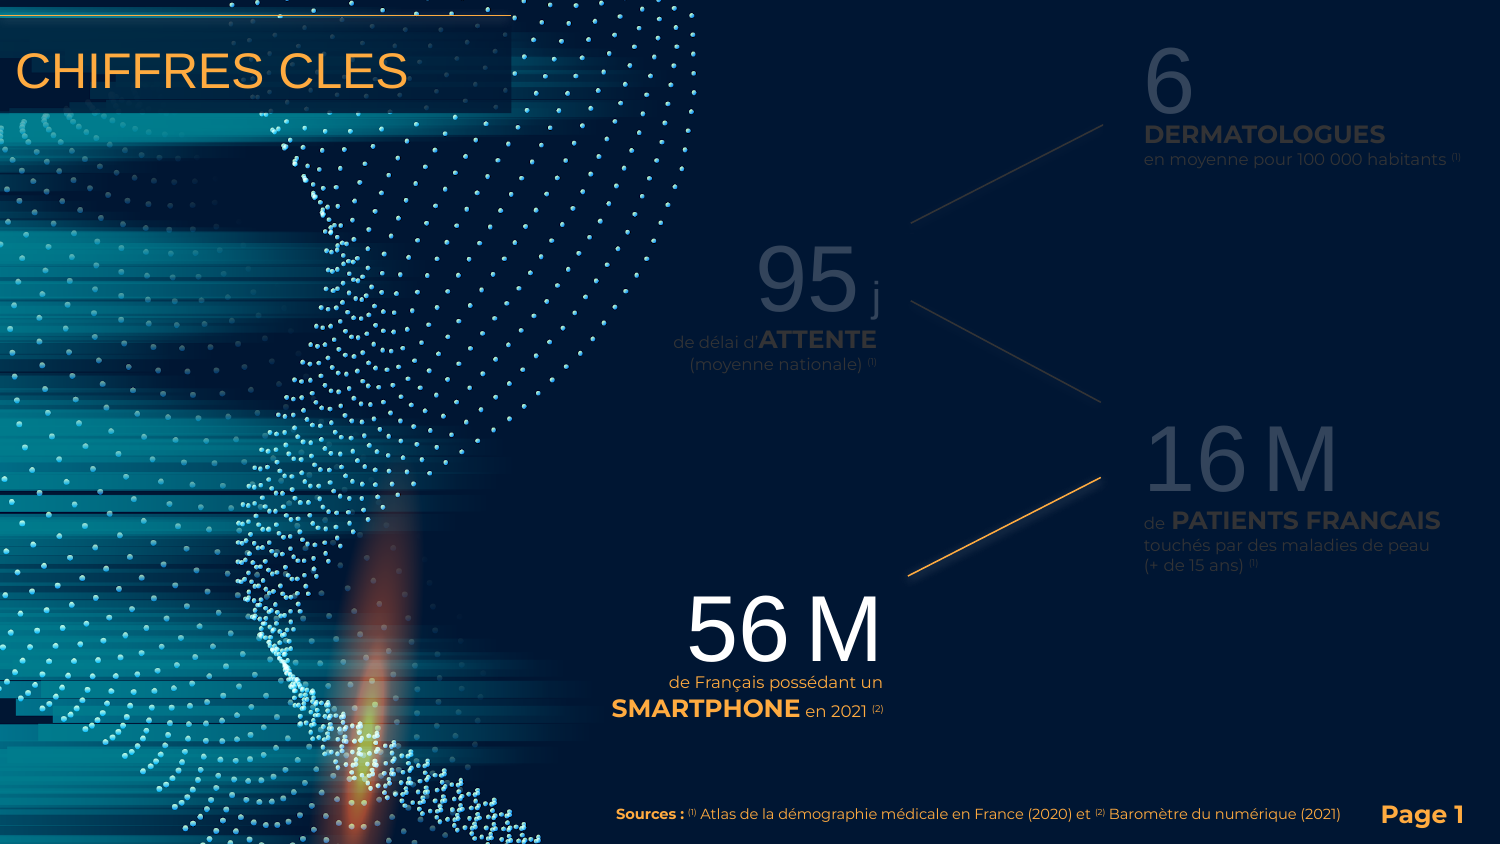

CHIFFRES CLES

6

DERMATOLOGUES
en moyenne pour 100 000 habitants (1)

# 95 j
de délai d’ATTENTE
(moyenne nationale) (1)

16 M
de PATIENTS FRANCAIS
touchés par des maladies de peau
(+ de 15 ans) (1)
56 M
de Français possédant un
SMARTPHONE en 2021 (2)
Page 1
Sources : (1) Atlas de la démographie médicale en France (2020) et (2) Baromètre du numérique (2021)